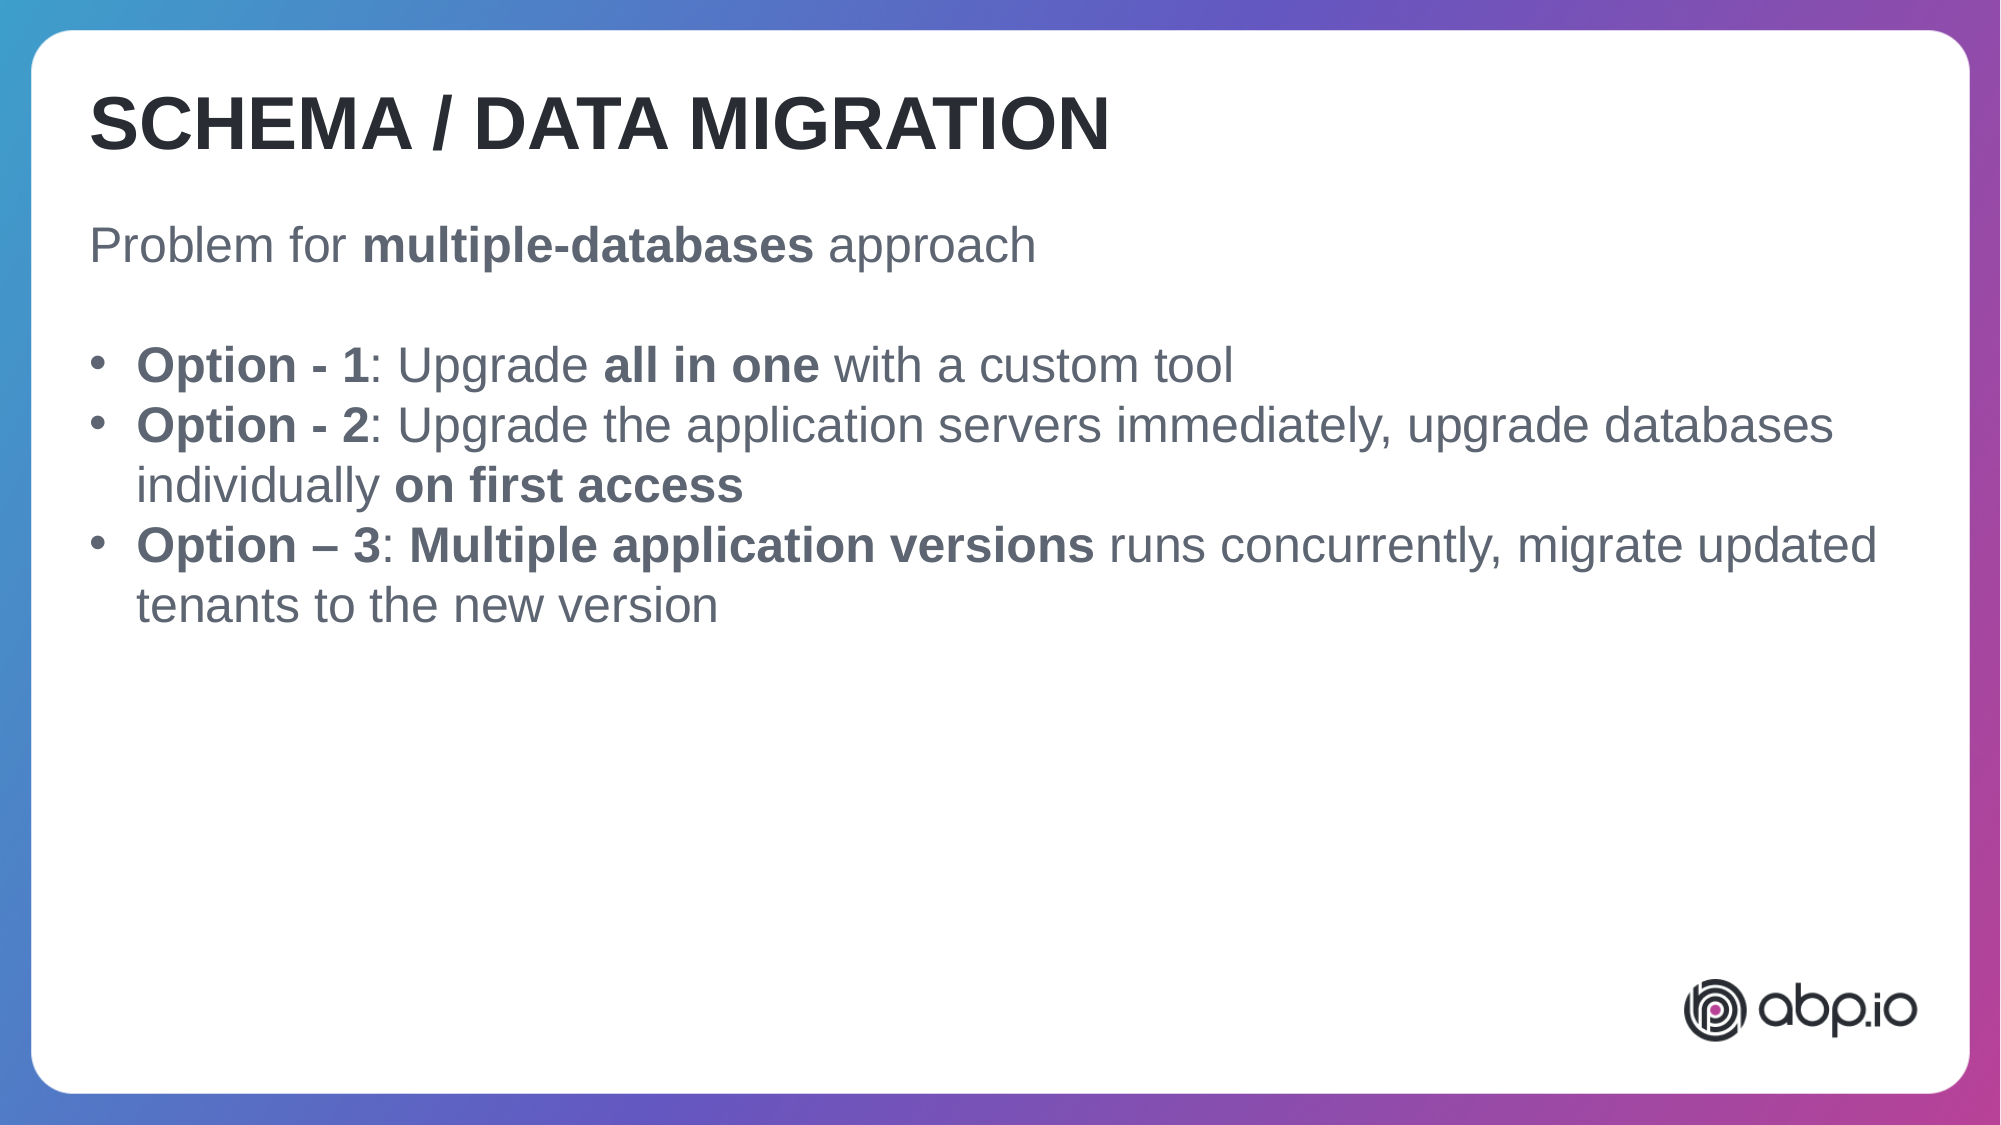

SCHEMA / DATA MIGRATION
Problem for multiple-databases approach

Option - 1: Upgrade all in one with a custom tool
Option - 2: Upgrade the application servers immediately, upgrade databases individually on first access
Option – 3: Multiple application versions runs concurrently, migrate updated tenants to the new version